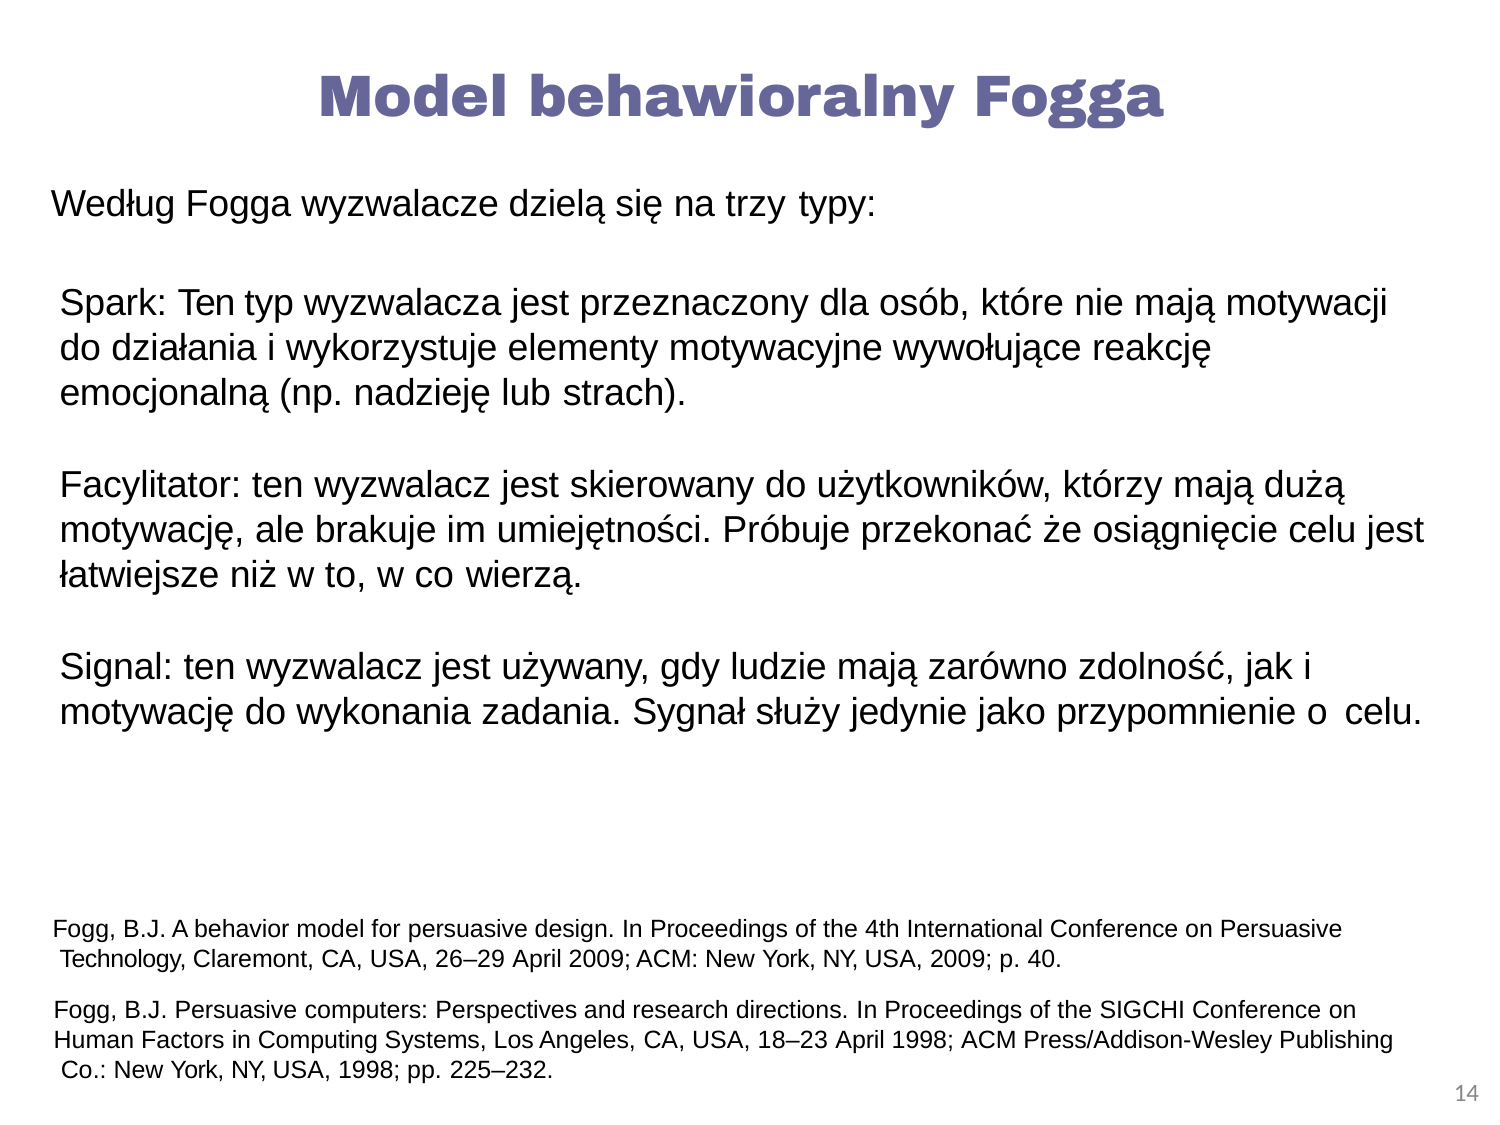

# Model behawioralny Fogga
Według Fogga wyzwalacze dzielą się na trzy typy:

Spark: Ten typ wyzwalacza jest przeznaczony dla osób, które nie mają motywacji  do działania i wykorzystuje elementy motywacyjne wywołujące reakcję  emocjonalną (np. nadzieję lub strach).

Facylitator: ten wyzwalacz jest skierowany do użytkowników, którzy mają dużą  motywację, ale brakuje im umiejętności. Próbuje przekonać że osiągnięcie celu jest  łatwiejsze niż w to, w co wierzą.

Signal: ten wyzwalacz jest używany, gdy ludzie mają zarówno zdolność, jak i  motywację do wykonania zadania. Sygnał służy jedynie jako przypomnienie o celu.
Fogg, B.J. A behavior model for persuasive design. In Proceedings of the 4th International Conference on Persuasive  Technology, Claremont, CA, USA, 26–29 April 2009; ACM: New York, NY, USA, 2009; p. 40.
Fogg, B.J. Persuasive computers: Perspectives and research directions. In Proceedings of the SIGCHI Conference on  Human Factors in Computing Systems, Los Angeles, CA, USA, 18–23 April 1998; ACM Press/Addison-Wesley Publishing  Co.: New York, NY, USA, 1998; pp. 225–232.
14